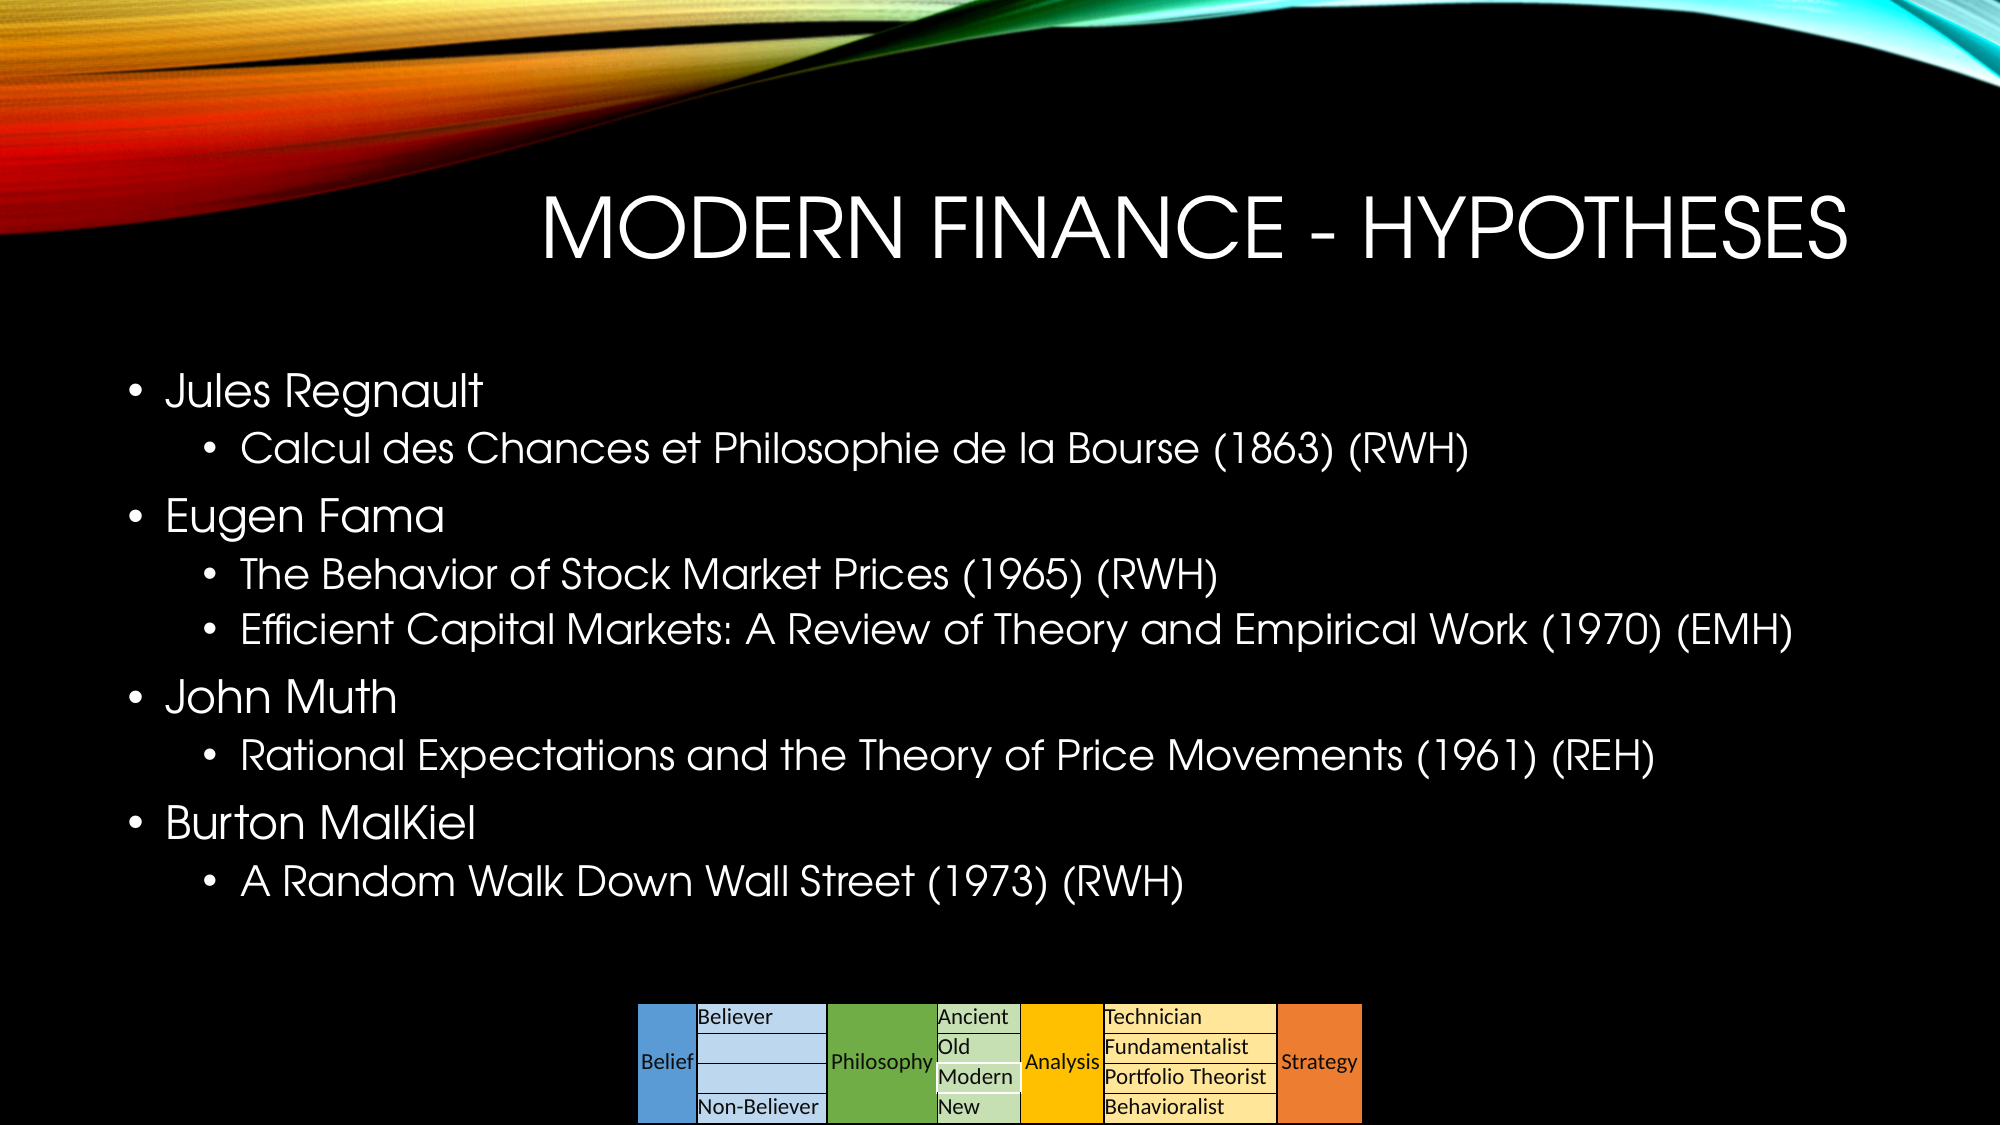

# MODERN FINANCE - HYPOTHESES
Jules Regnault
Calcul des Chances et Philosophie de la Bourse (1863) (RWH)
Eugen Fama
The Behavior of Stock Market Prices (1965) (RWH)
Efficient Capital Markets: A Review of Theory and Empirical Work (1970) (EMH)
John Muth
Rational Expectations and the Theory of Price Movements (1961) (REH)
Burton MalKiel
A Random Walk Down Wall Street (1973) (RWH)

| Belief | Believer | Philosophy | Ancient | Analysis | Technician | Strategy |
| --- | --- | --- | --- | --- | --- | --- |
|  |  |  | Old |  | Fundamentalist |  |
|  |  |  | Modern |  | Portfolio Theorist |  |
|  | Non-Believer |  | New |  | Behavioralist |  |